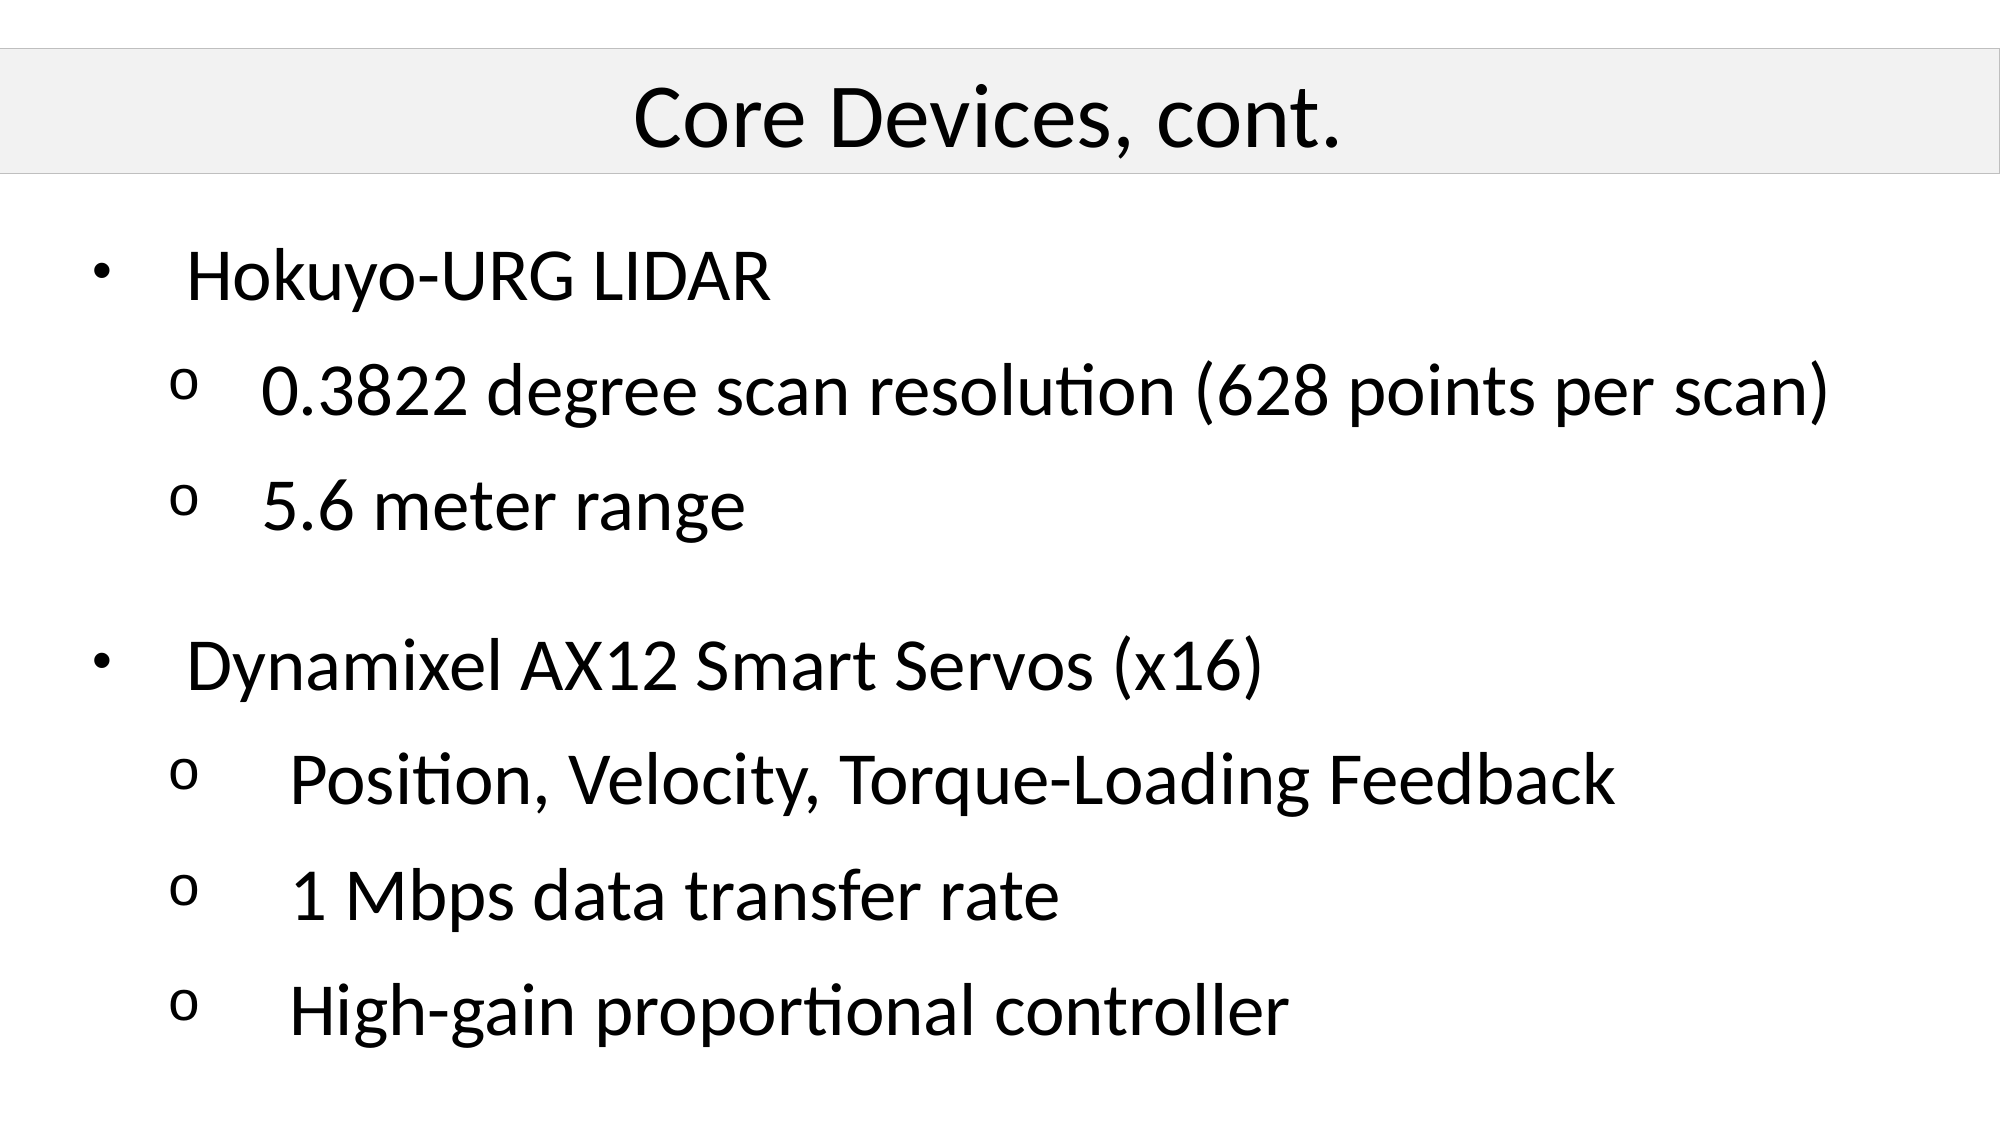

Core Devices, cont.
Hokuyo-URG LIDAR
0.3822 degree scan resolution (628 points per scan)
5.6 meter range
Dynamixel AX12 Smart Servos (x16)
Position, Velocity, Torque-Loading Feedback
1 Mbps data transfer rate
High-gain proportional controller